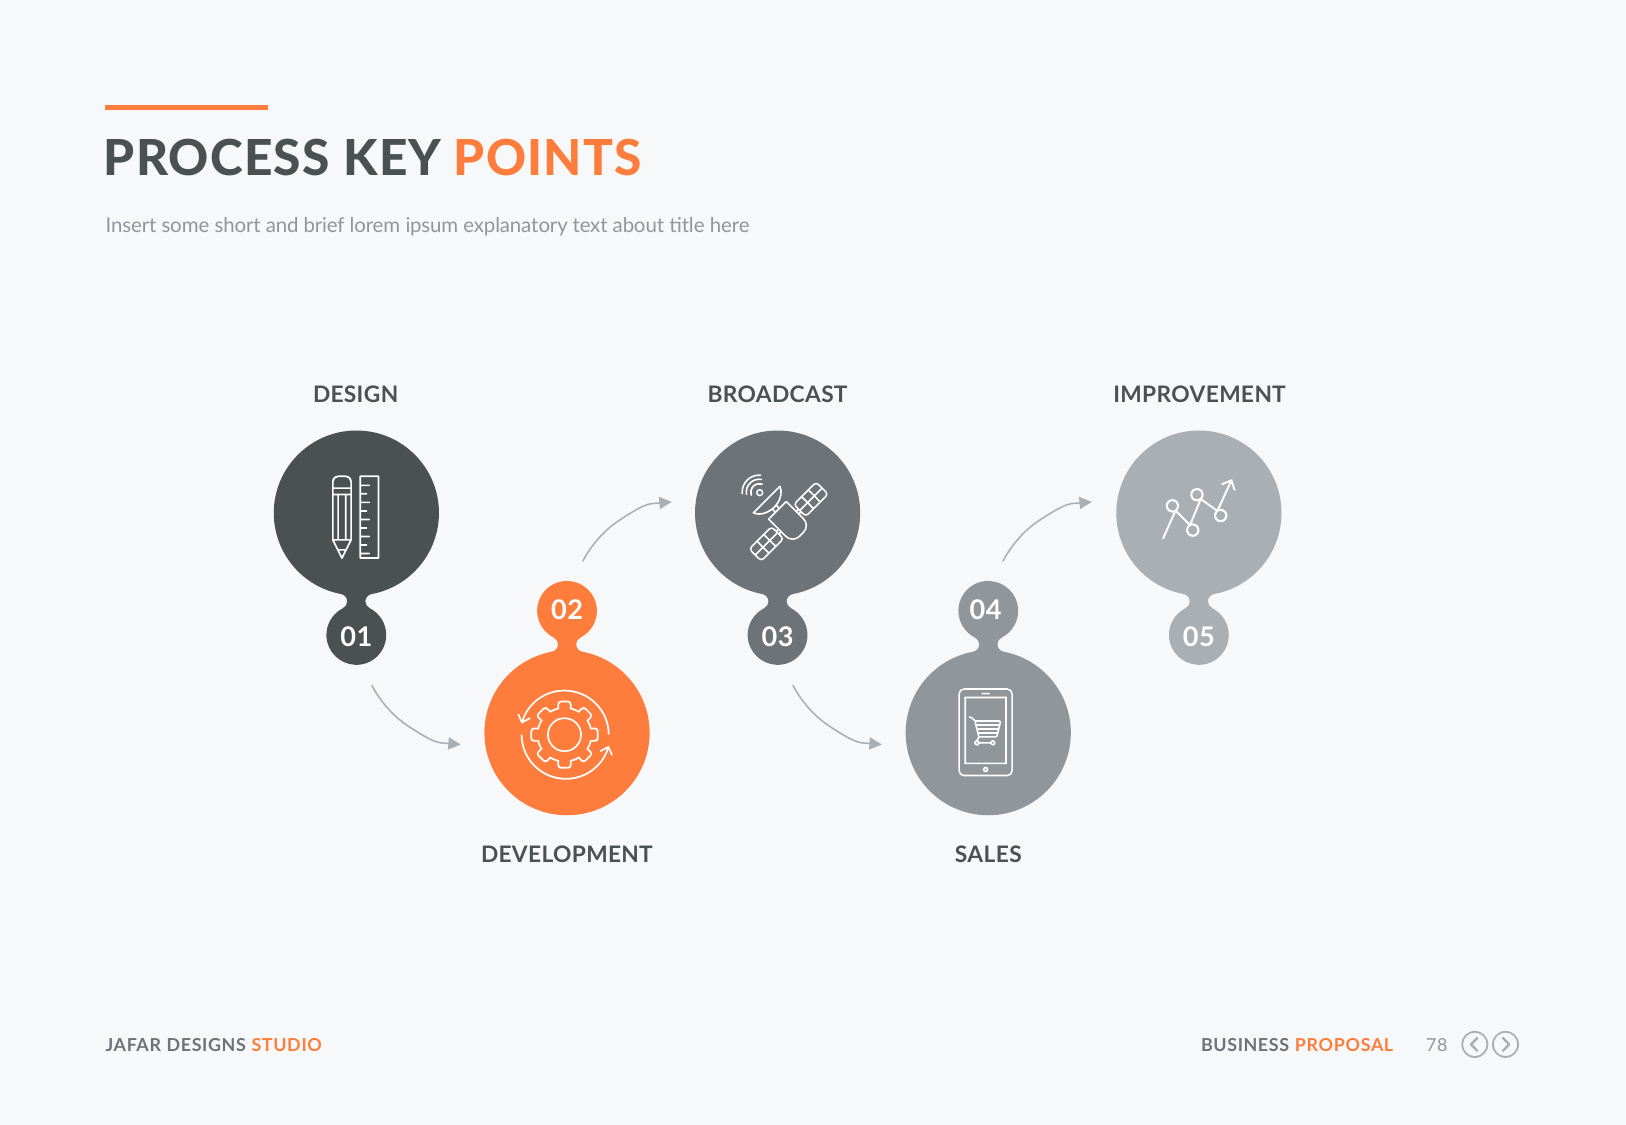

Process Key Points
Insert some short and brief lorem ipsum explanatory text about title here
Design
broadcast
improvement

02
04
01
03
05

Development
sales